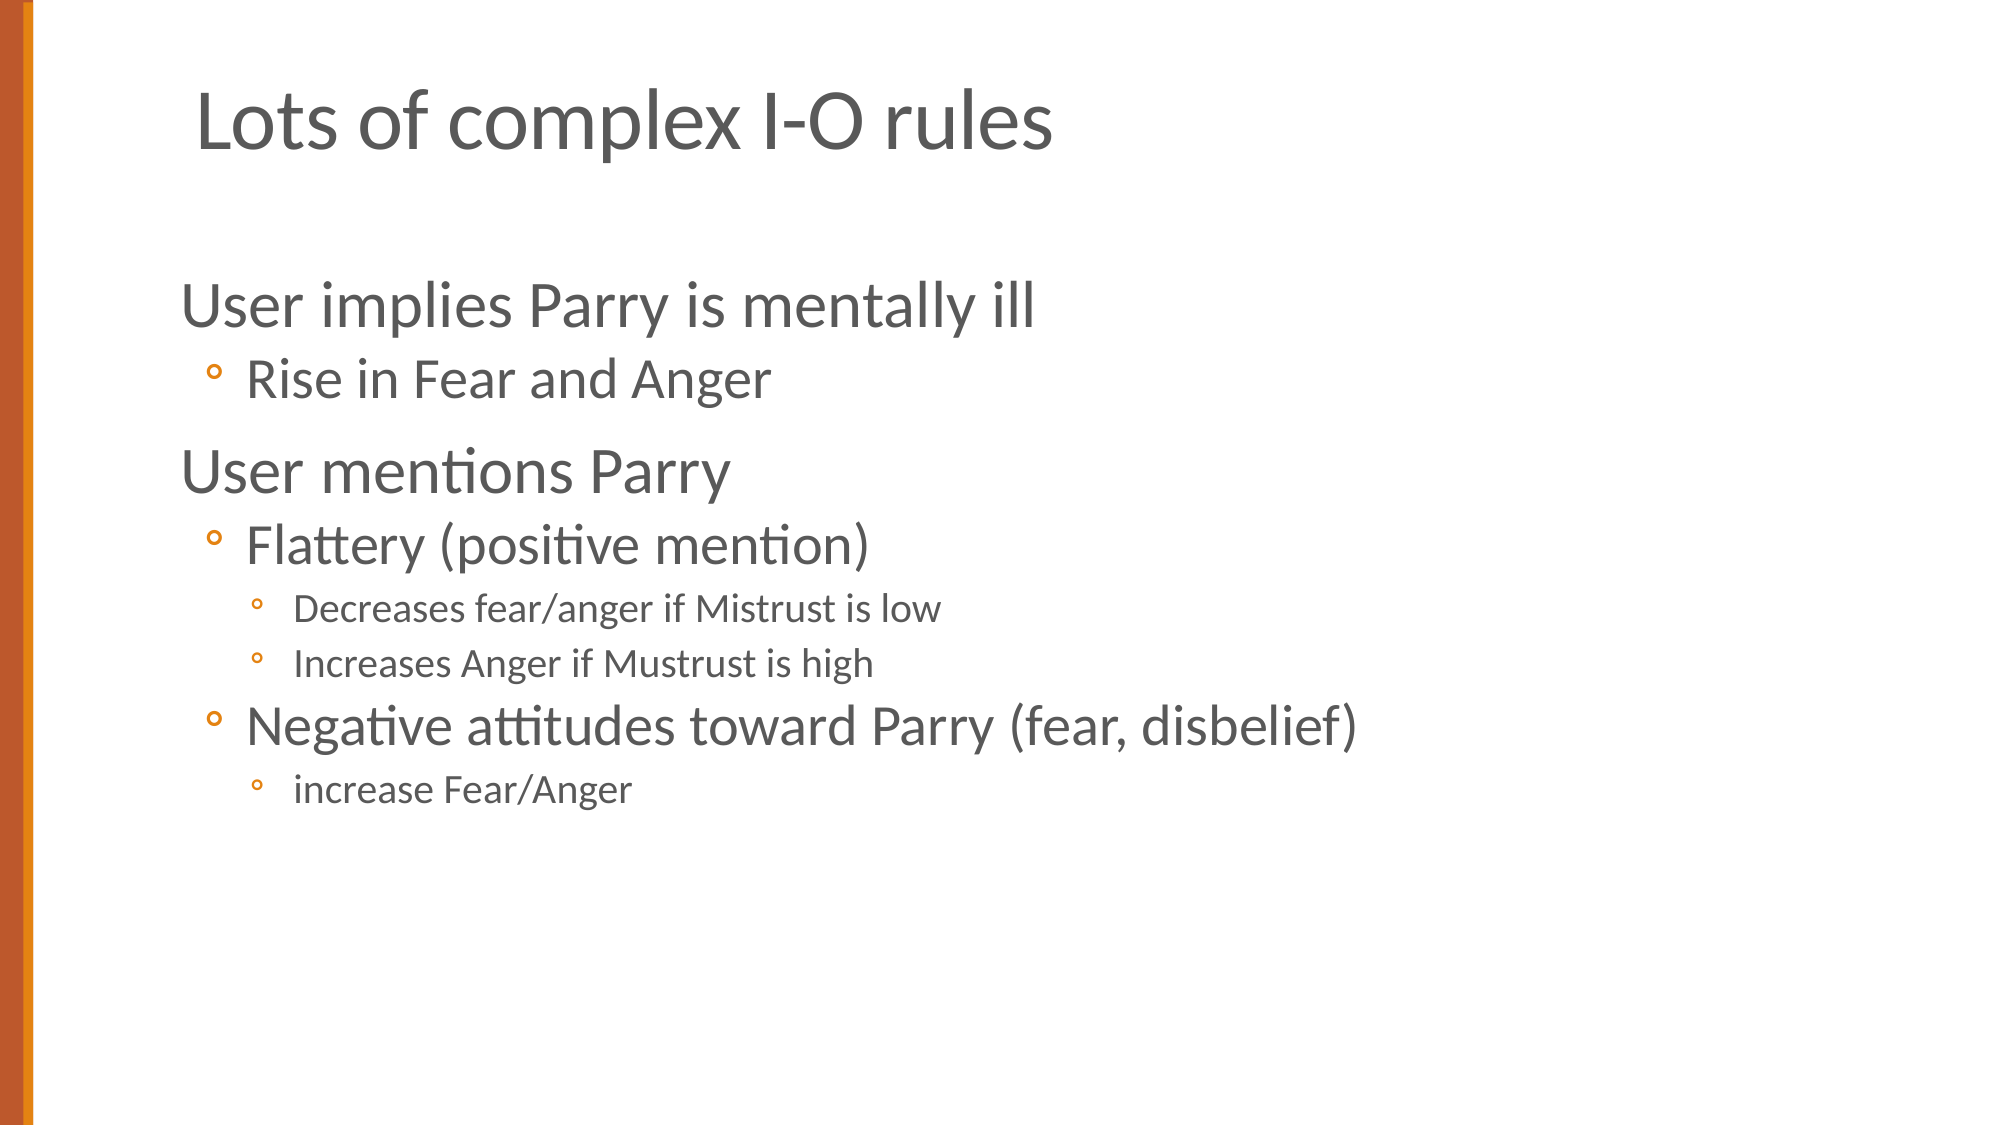

# Lots of complex I-O rules
User implies Parry is mentally ill
Rise in Fear and Anger
User mentions Parry
Flattery (positive mention)
Decreases fear/anger if Mistrust is low
Increases Anger if Mustrust is high
Negative attitudes toward Parry (fear, disbelief)
increase Fear/Anger